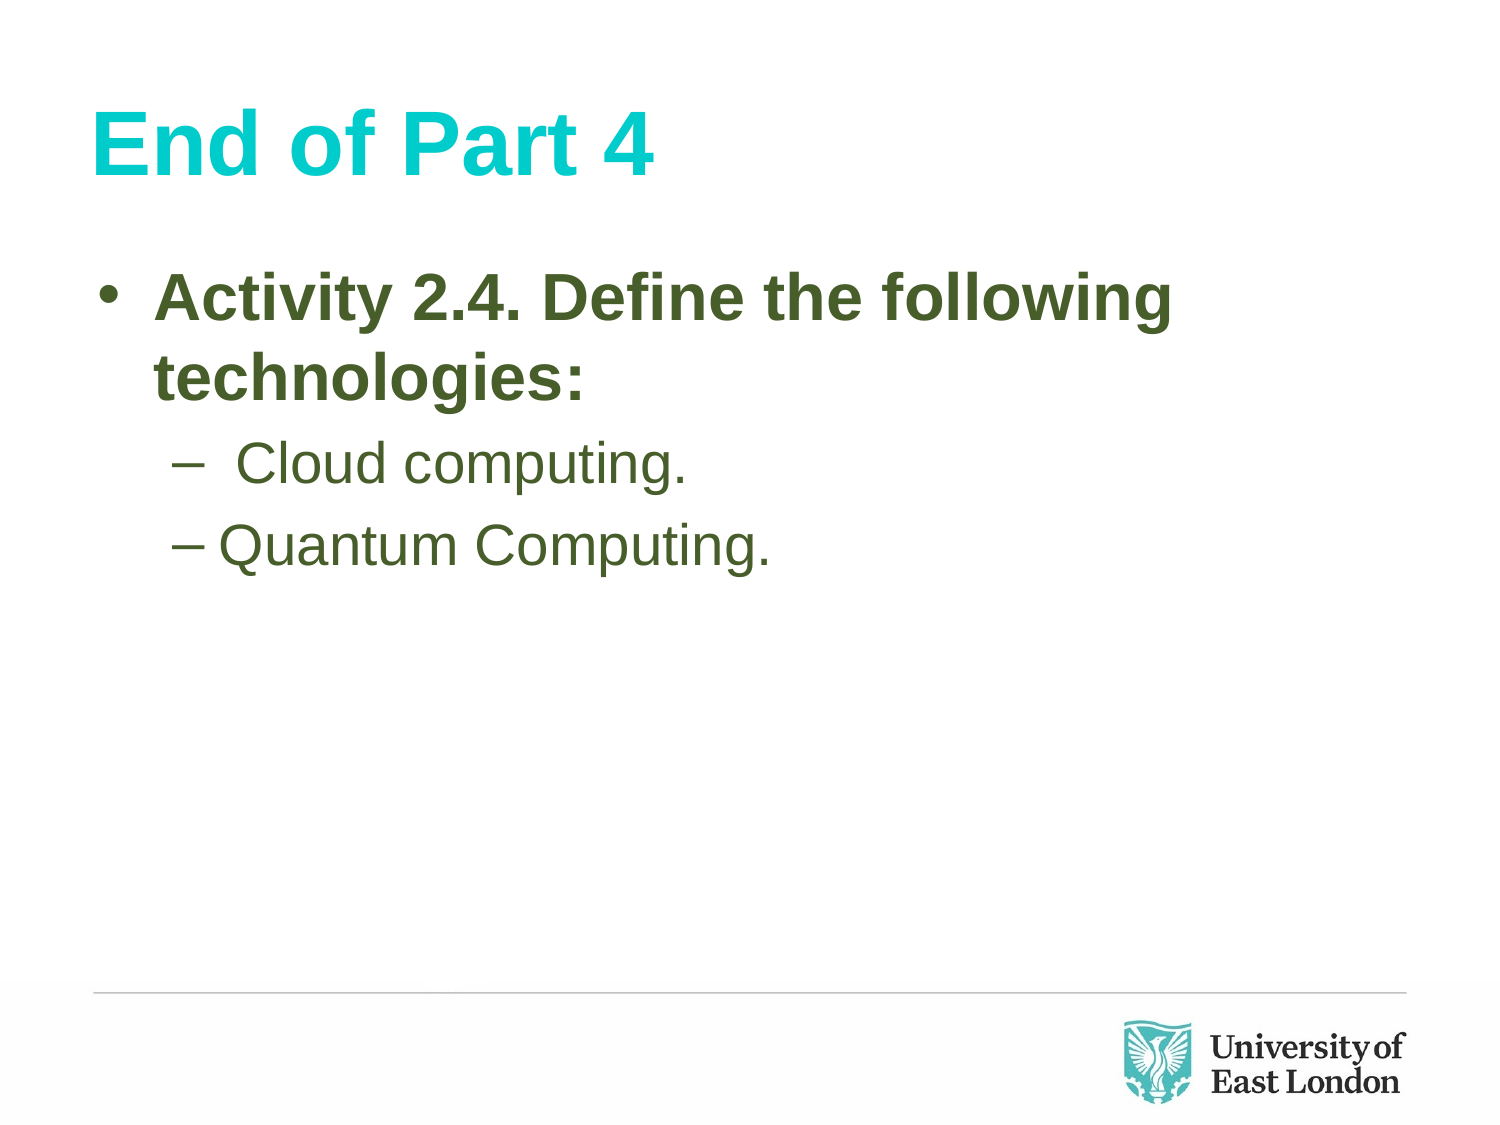

# End of Part 4
Activity 2.4. Define the following technologies:
 Cloud computing.
Quantum Computing.